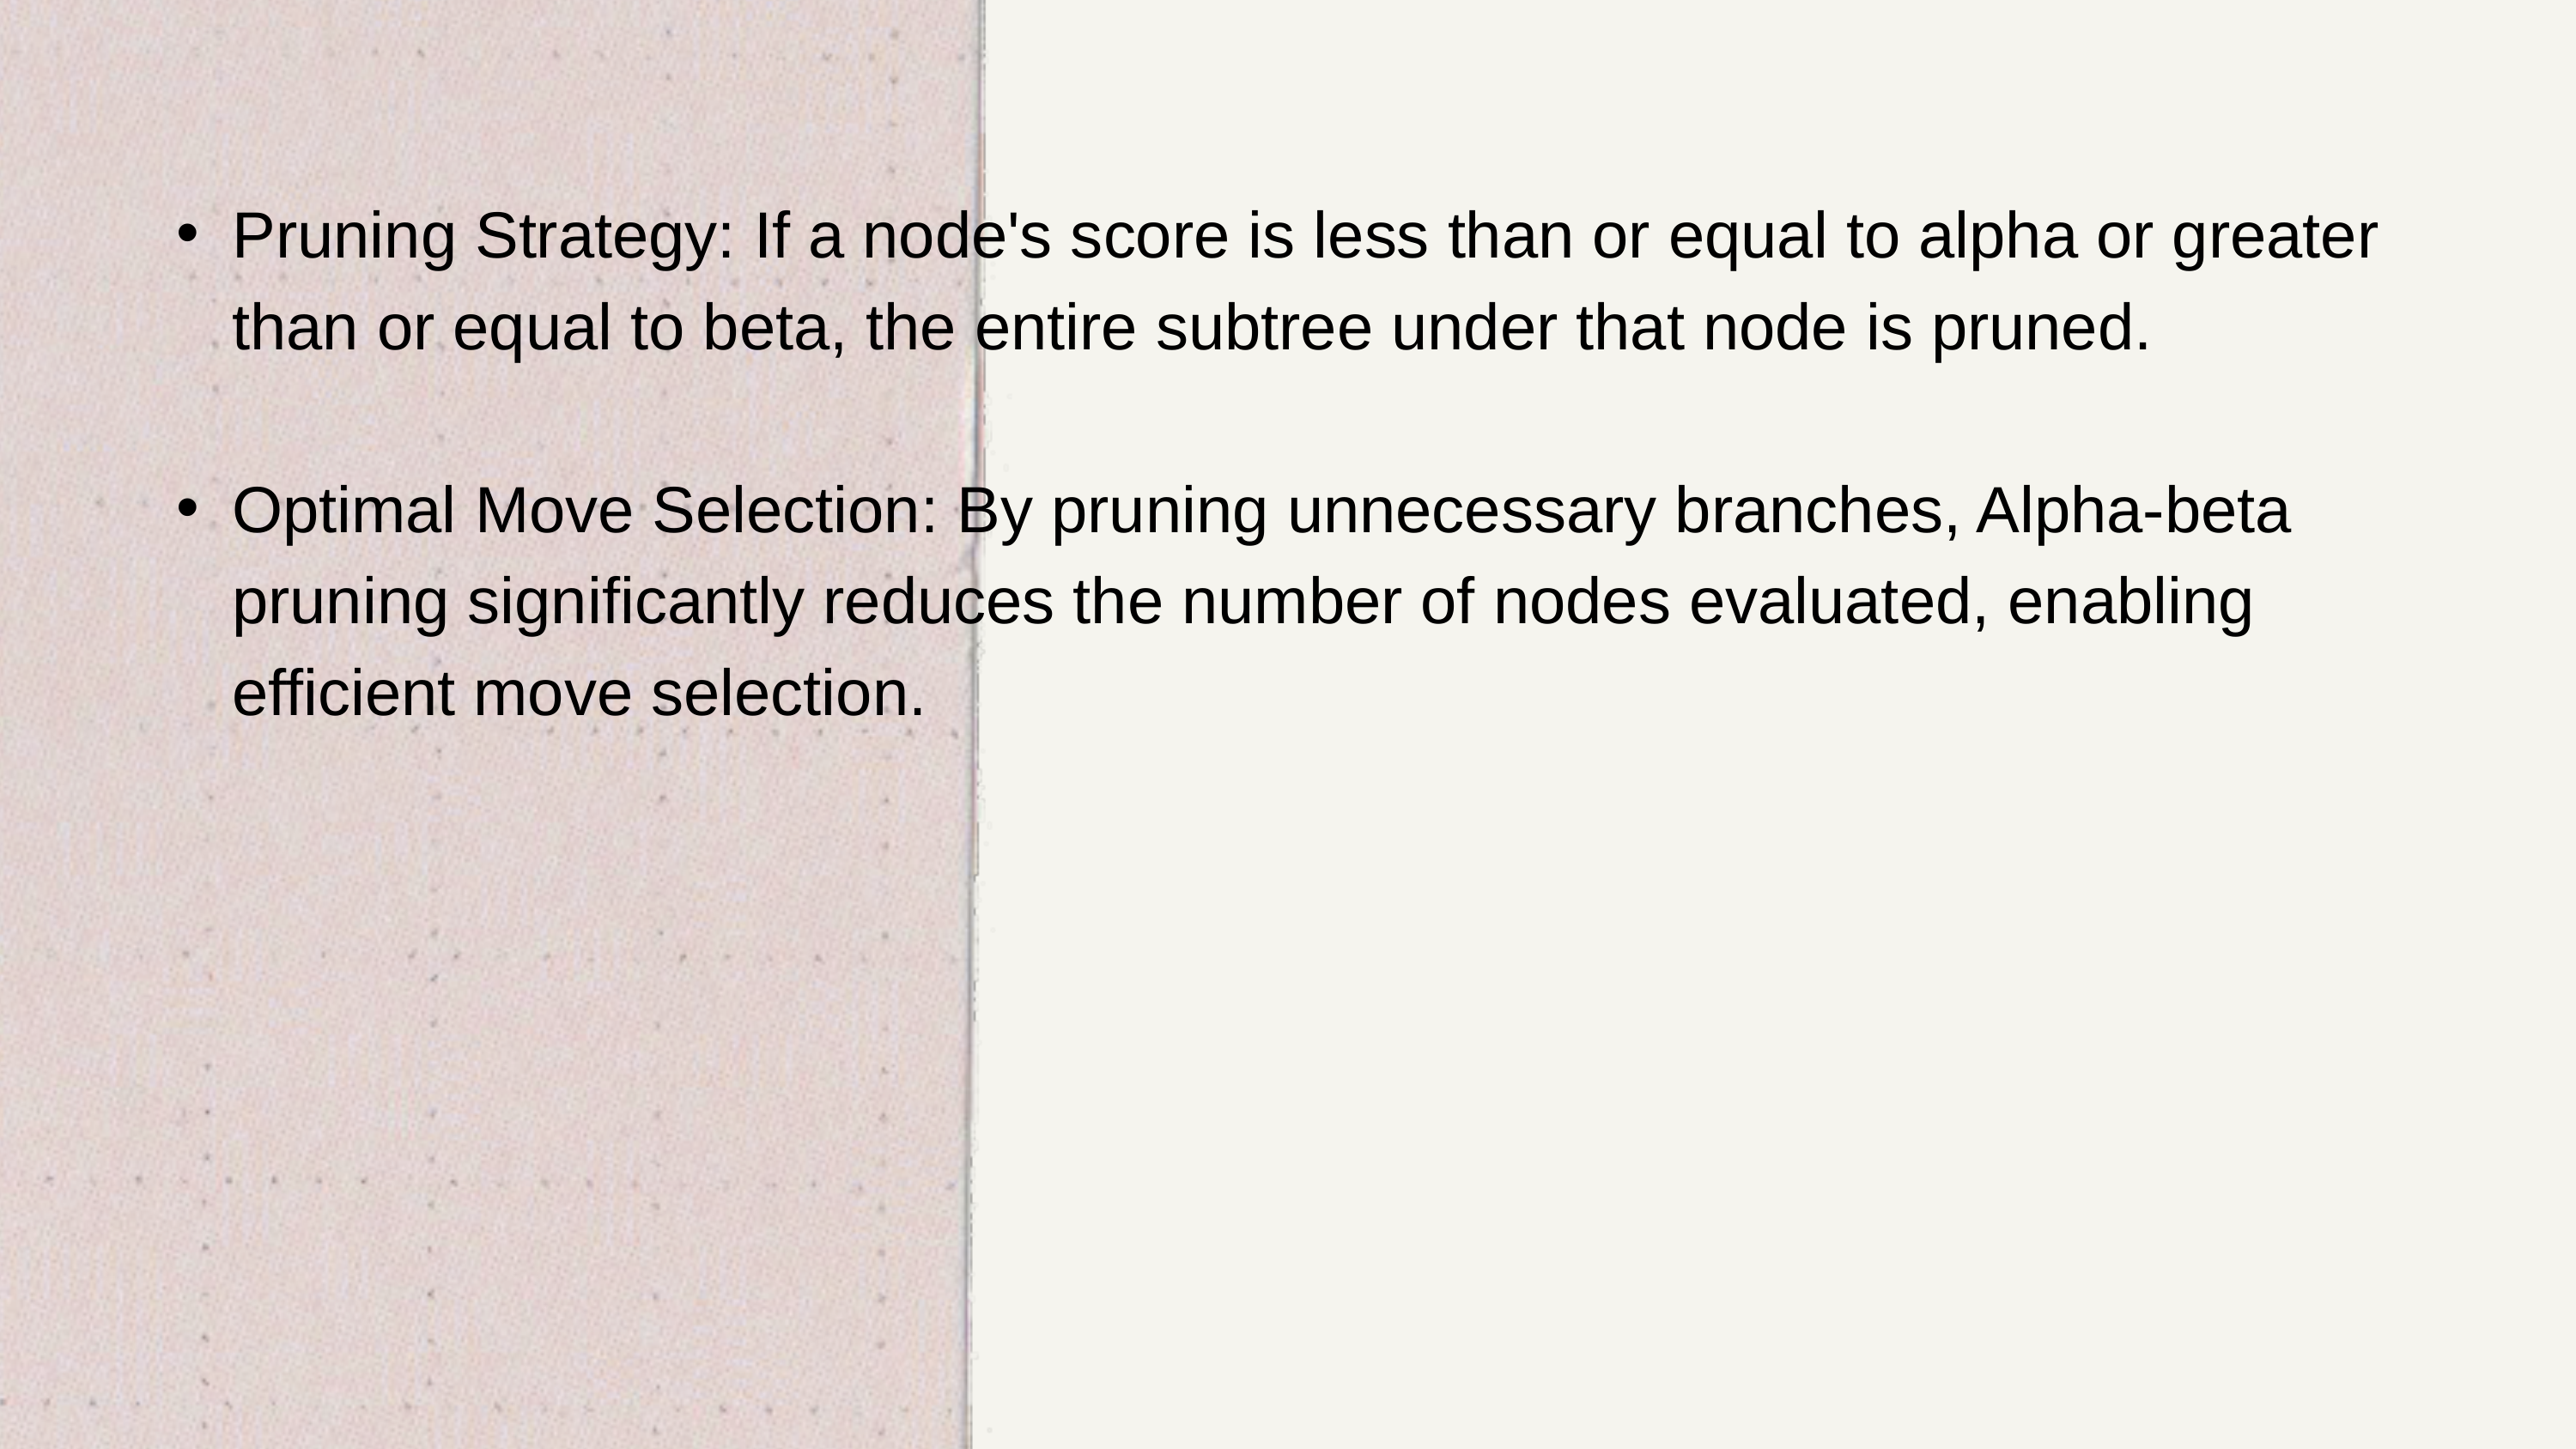

Pruning Strategy: If a node's score is less than or equal to alpha or greater than or equal to beta, the entire subtree under that node is pruned.

Optimal Move Selection: By pruning unnecessary branches, Alpha-beta pruning significantly reduces the number of nodes evaluated, enabling efficient move selection.